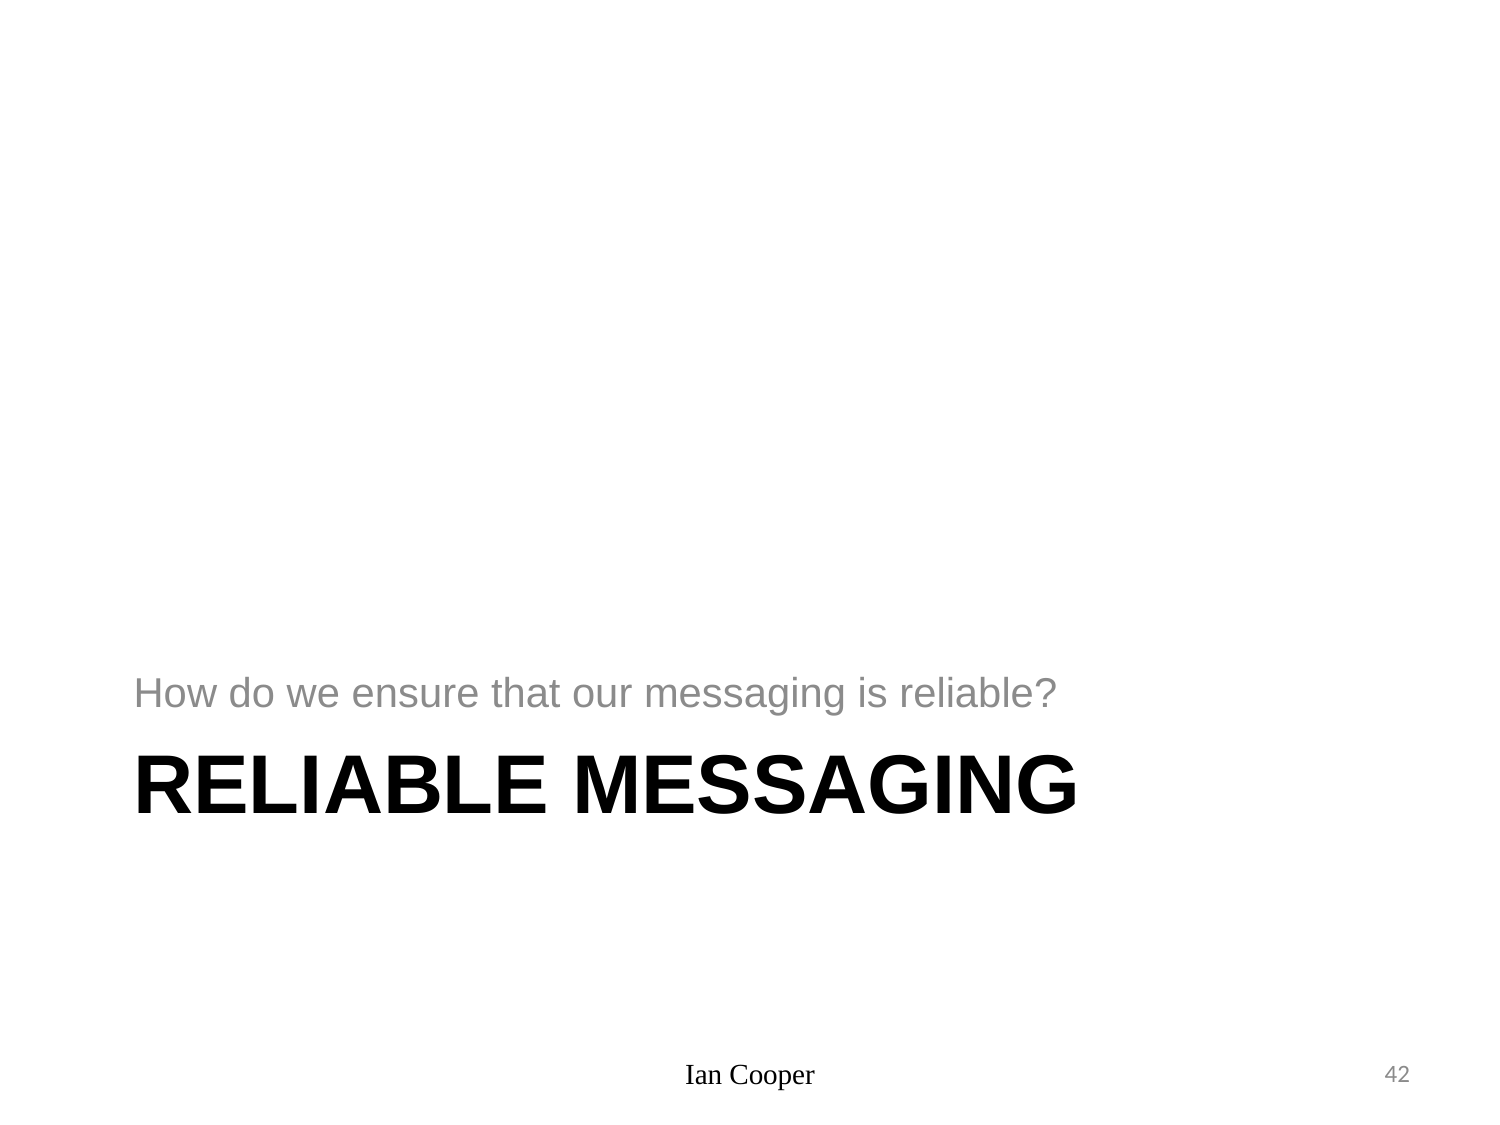

How do we ensure that our messaging is reliable?
# Reliable messaging
Ian Cooper
42